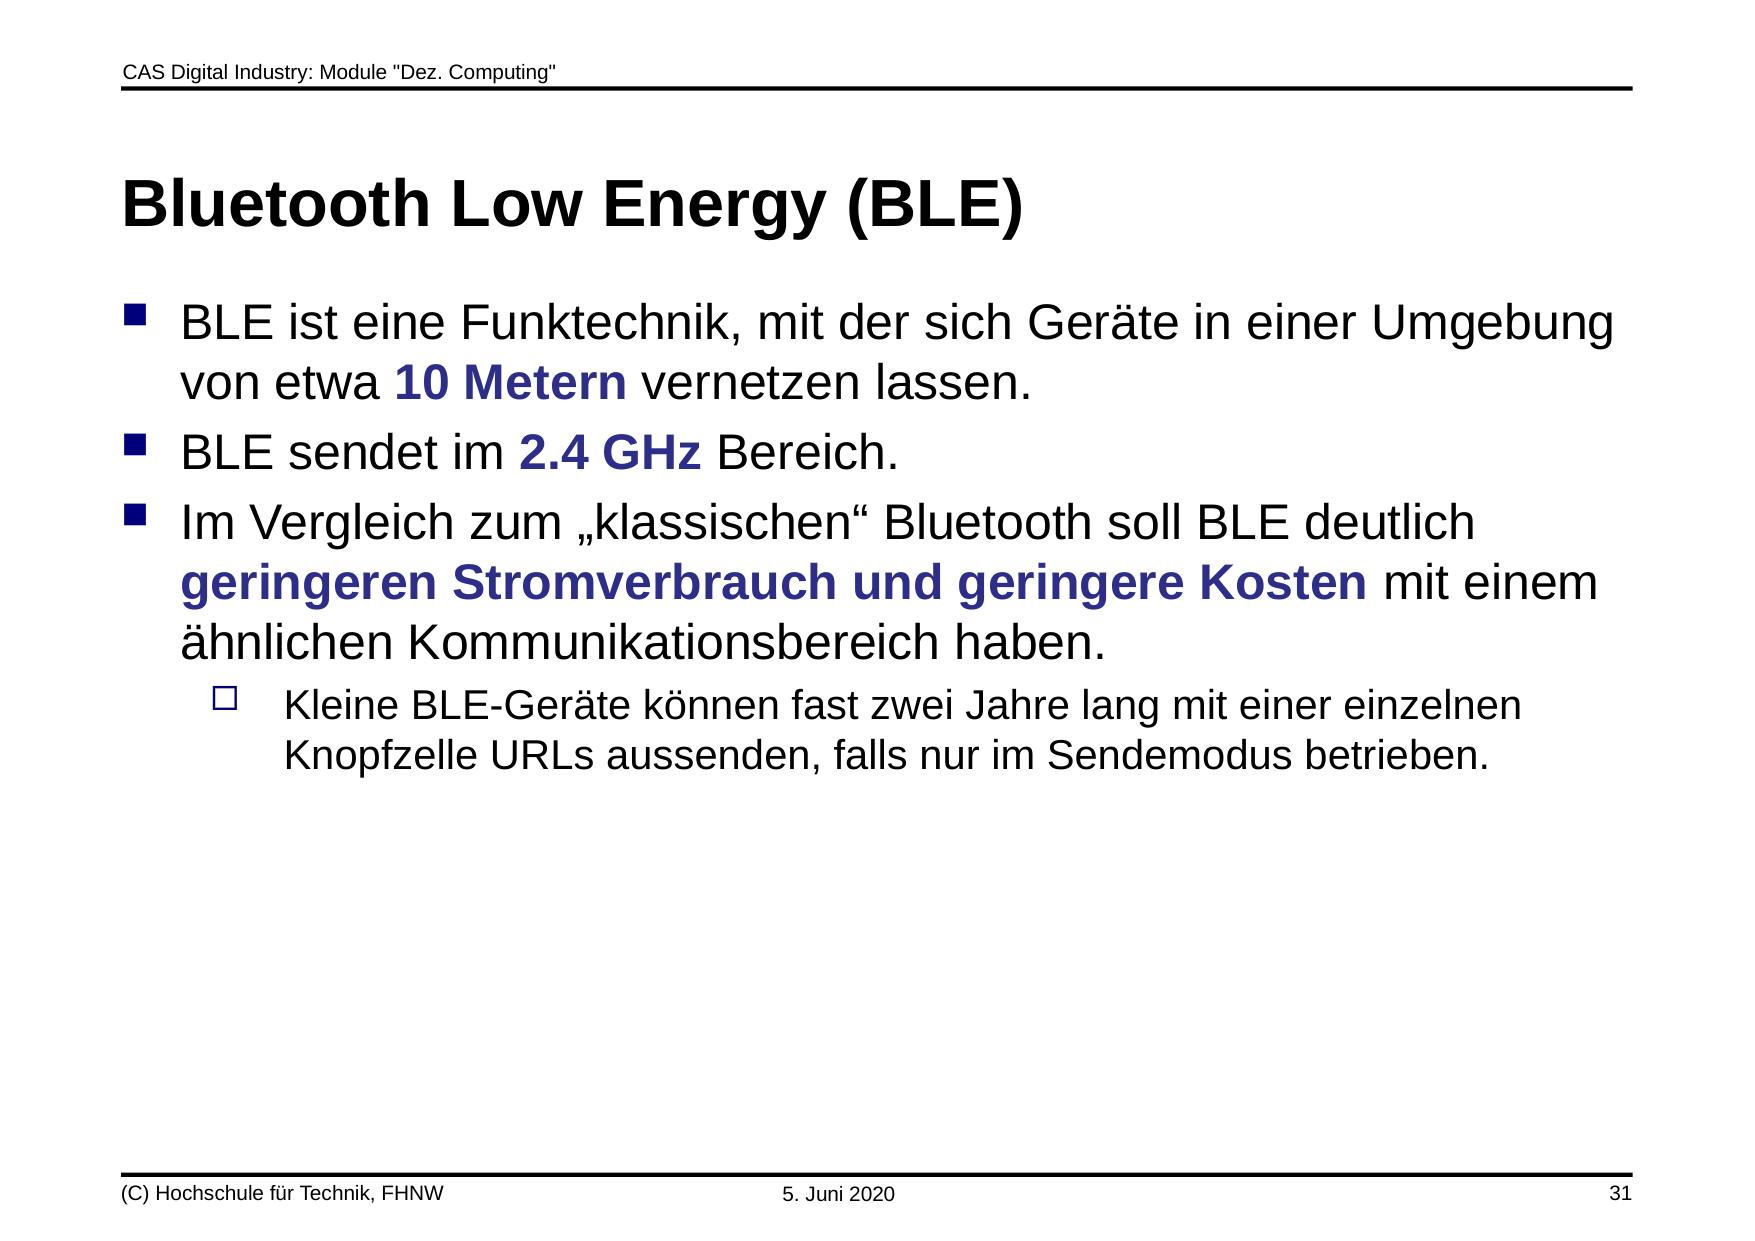

# Bluetooth Low Energy (BLE)
BLE ist eine Funktechnik, mit der sich Geräte in einer Umgebung von etwa 10 Metern vernetzen lassen.
BLE sendet im 2.4 GHz Bereich.
Im Vergleich zum „klassischen“ Bluetooth soll BLE deutlich geringeren Stromverbrauch und geringere Kosten mit einem ähnlichen Kommunikationsbereich haben.
Kleine BLE-Geräte können fast zwei Jahre lang mit einer einzelnen Knopfzelle URLs aussenden, falls nur im Sendemodus betrieben.

(C) Hochschule für Technik, FHNW
5. Juni 2020
31